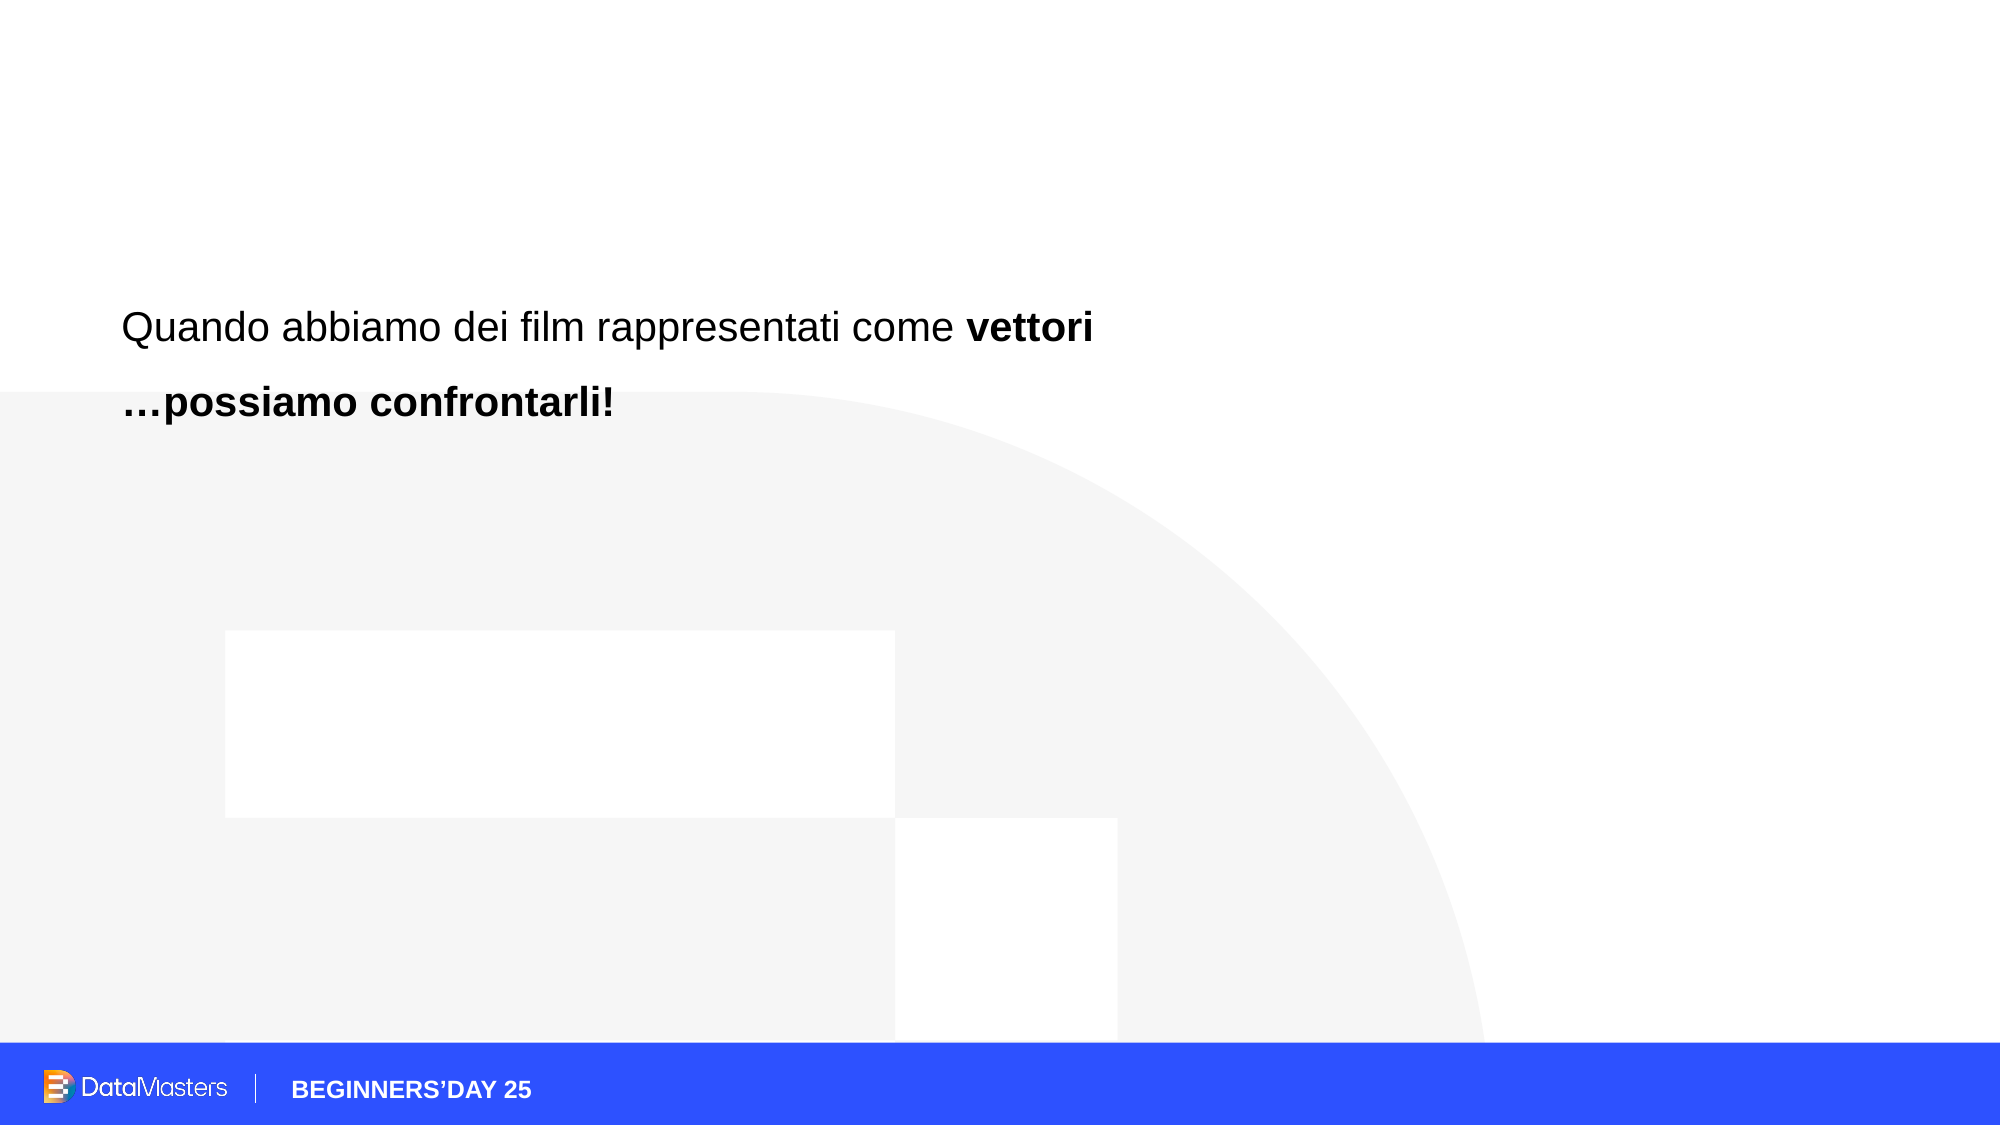

#
Quando abbiamo dei film rappresentati come vettori
…possiamo confrontarli!
Now what?